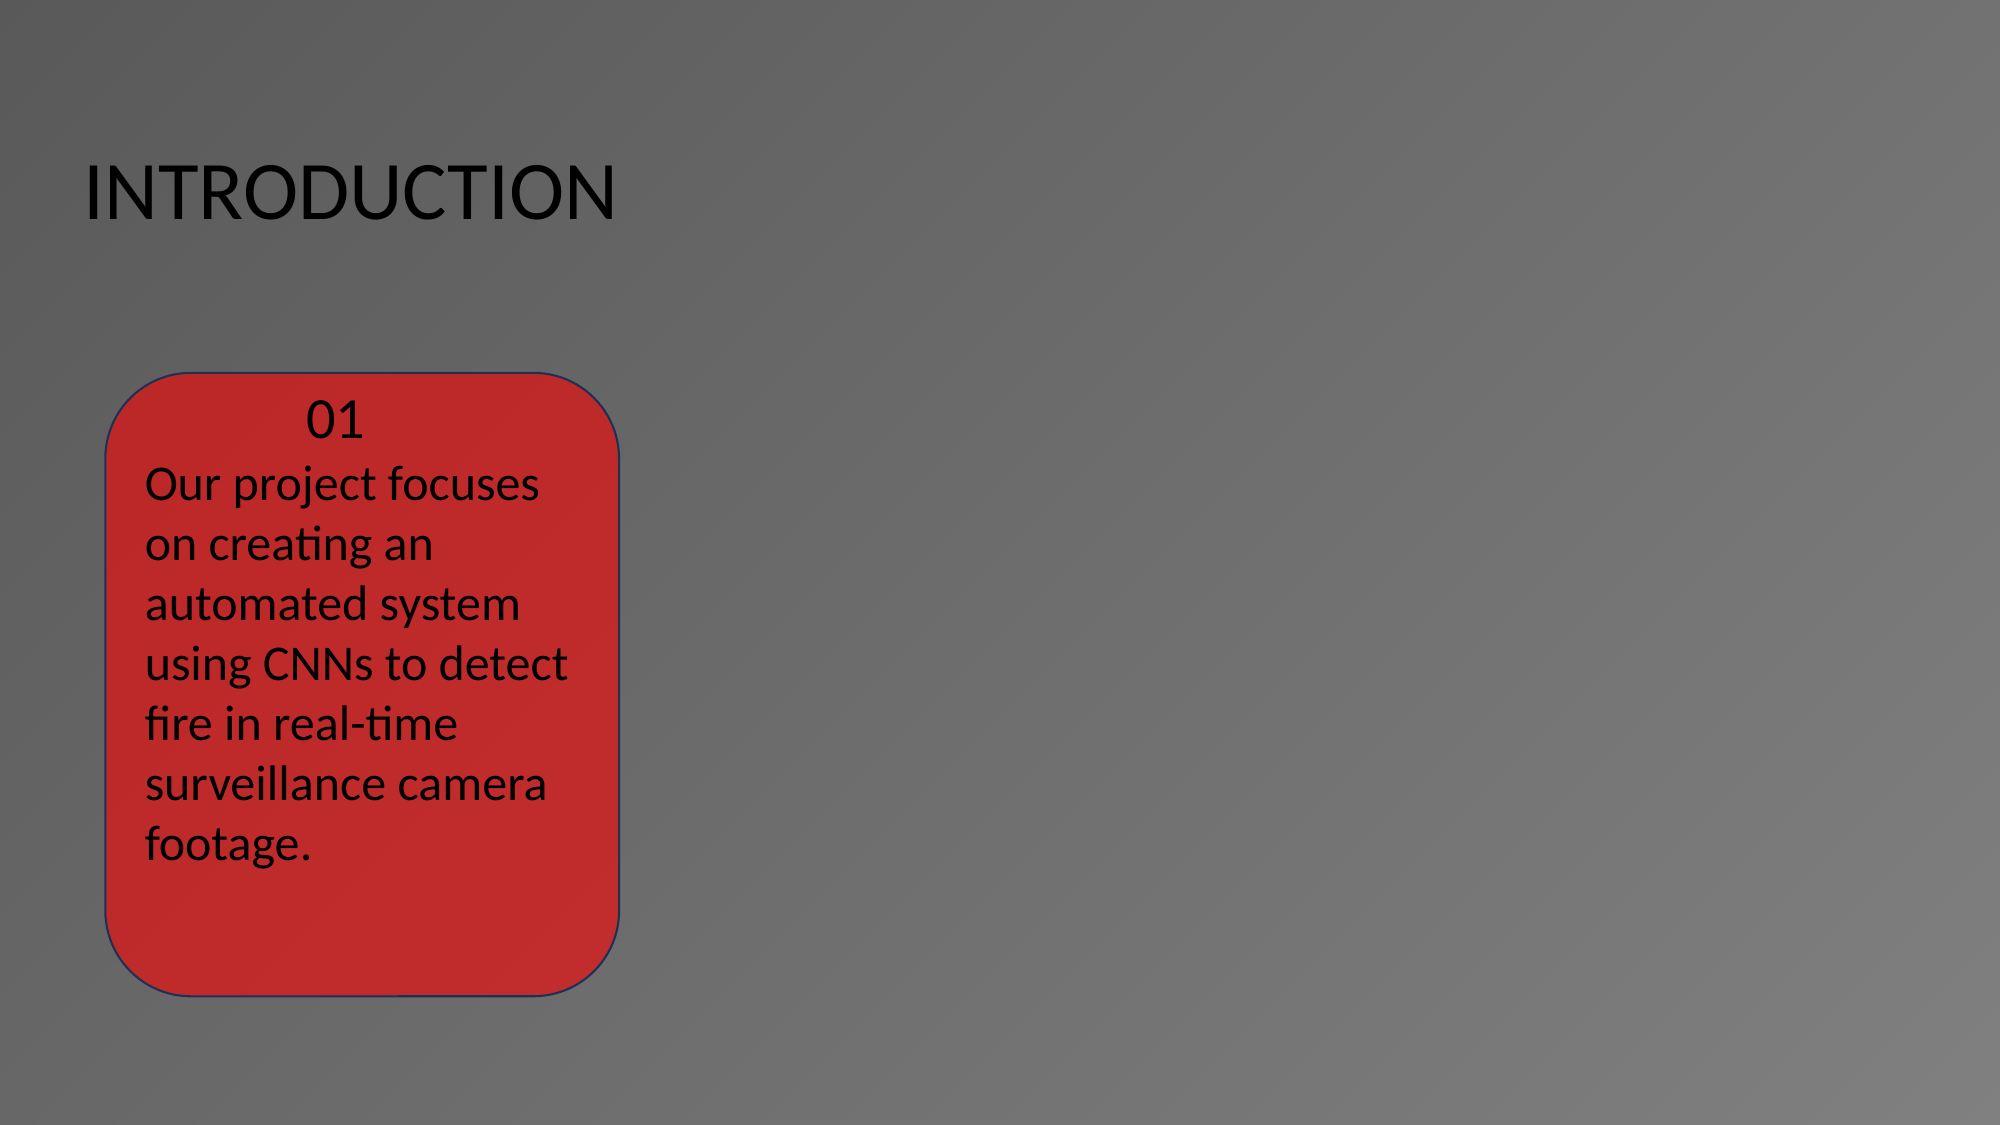

INTRODUCTION
                    02
By swiftly identifying fire instances, the developed model contributes to proactively improving public safety and minimizing property damage.

                   01
Our project focuses on creating an automated system using CNNs to detect fire in real-time surveillance camera footage.

                      03
Leveraging cutting-edge technology, our solution has the potential to revolutionize fire detection by providing an early warning system that can prevent disasters and expedite emergency responses